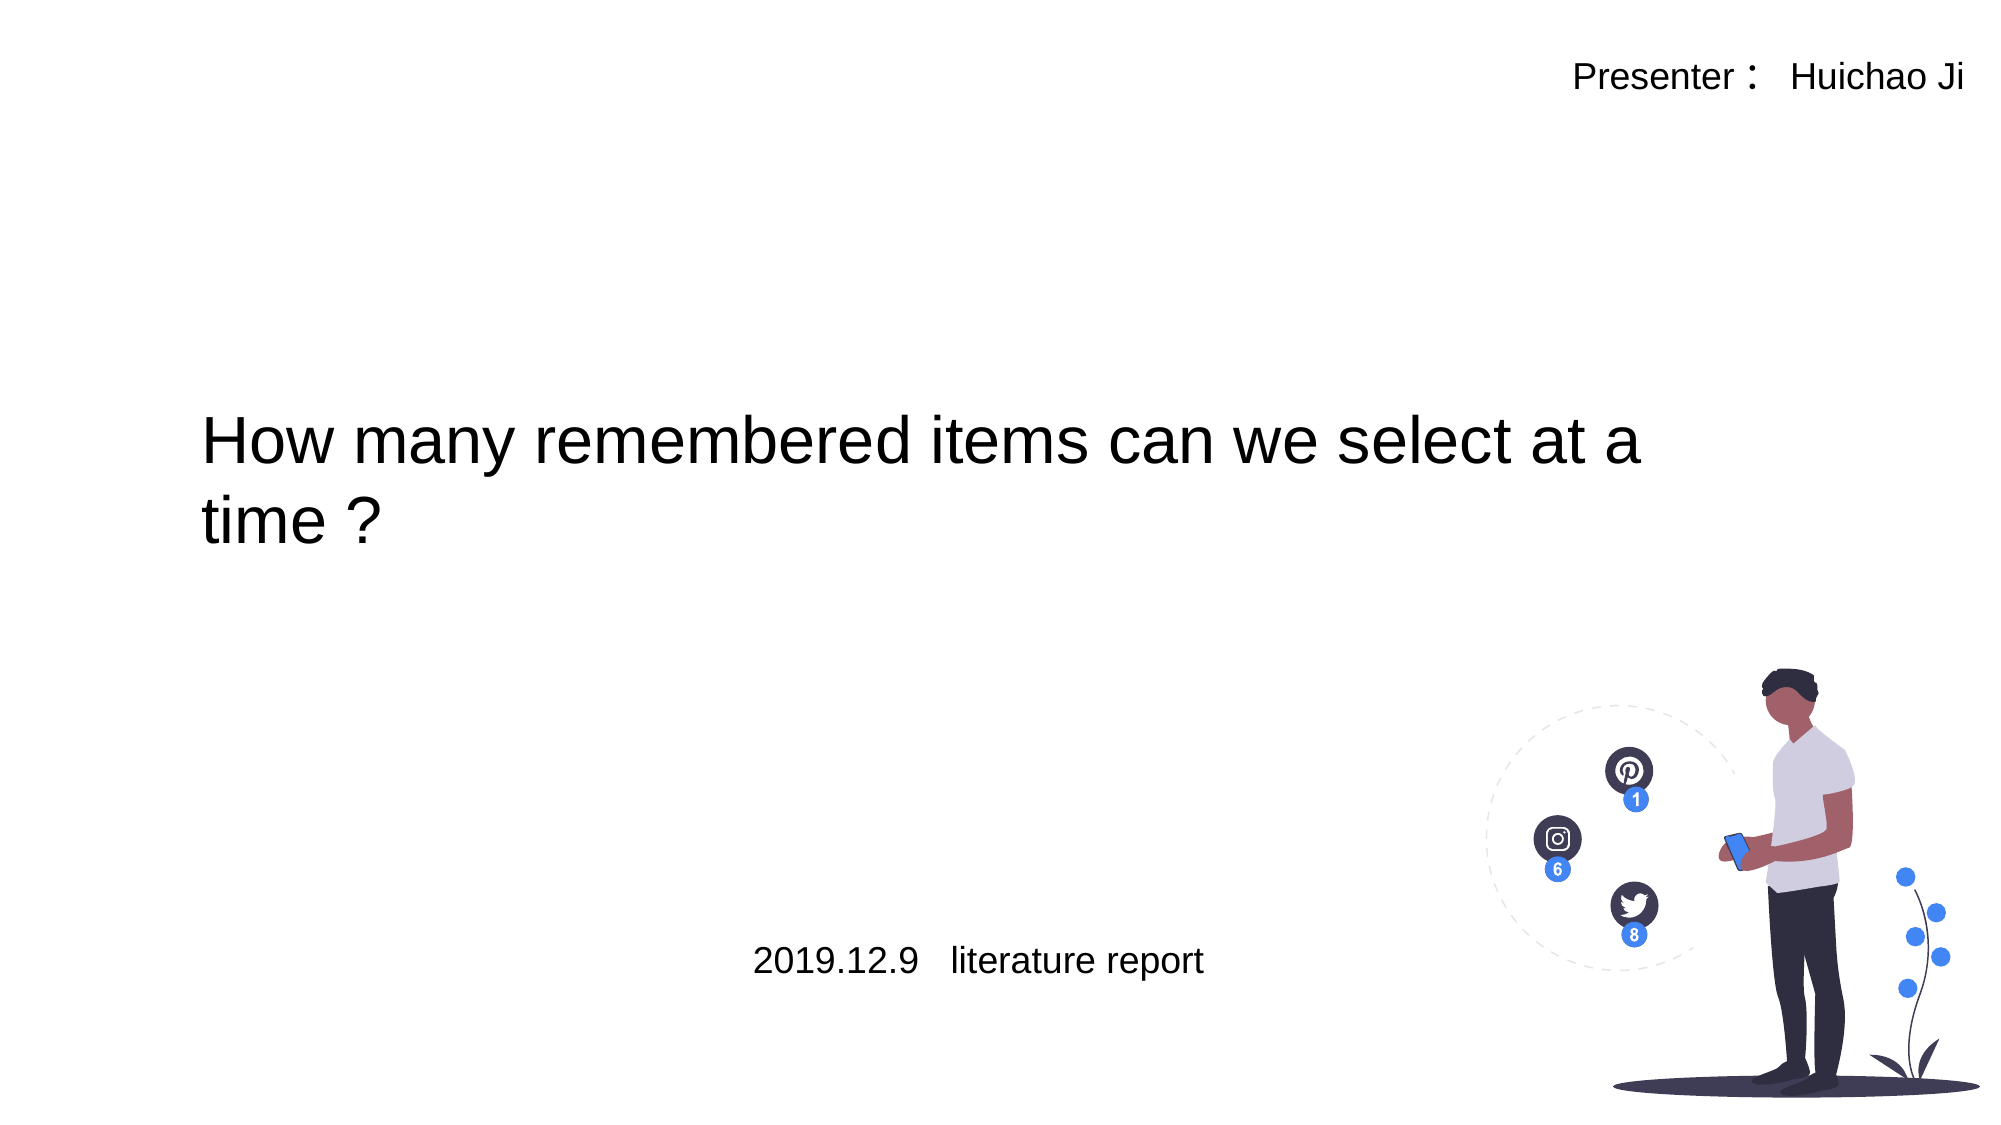

Presenter：Huichao Ji
How many remembered items can we select at a time ?

2019.12.9   literature report